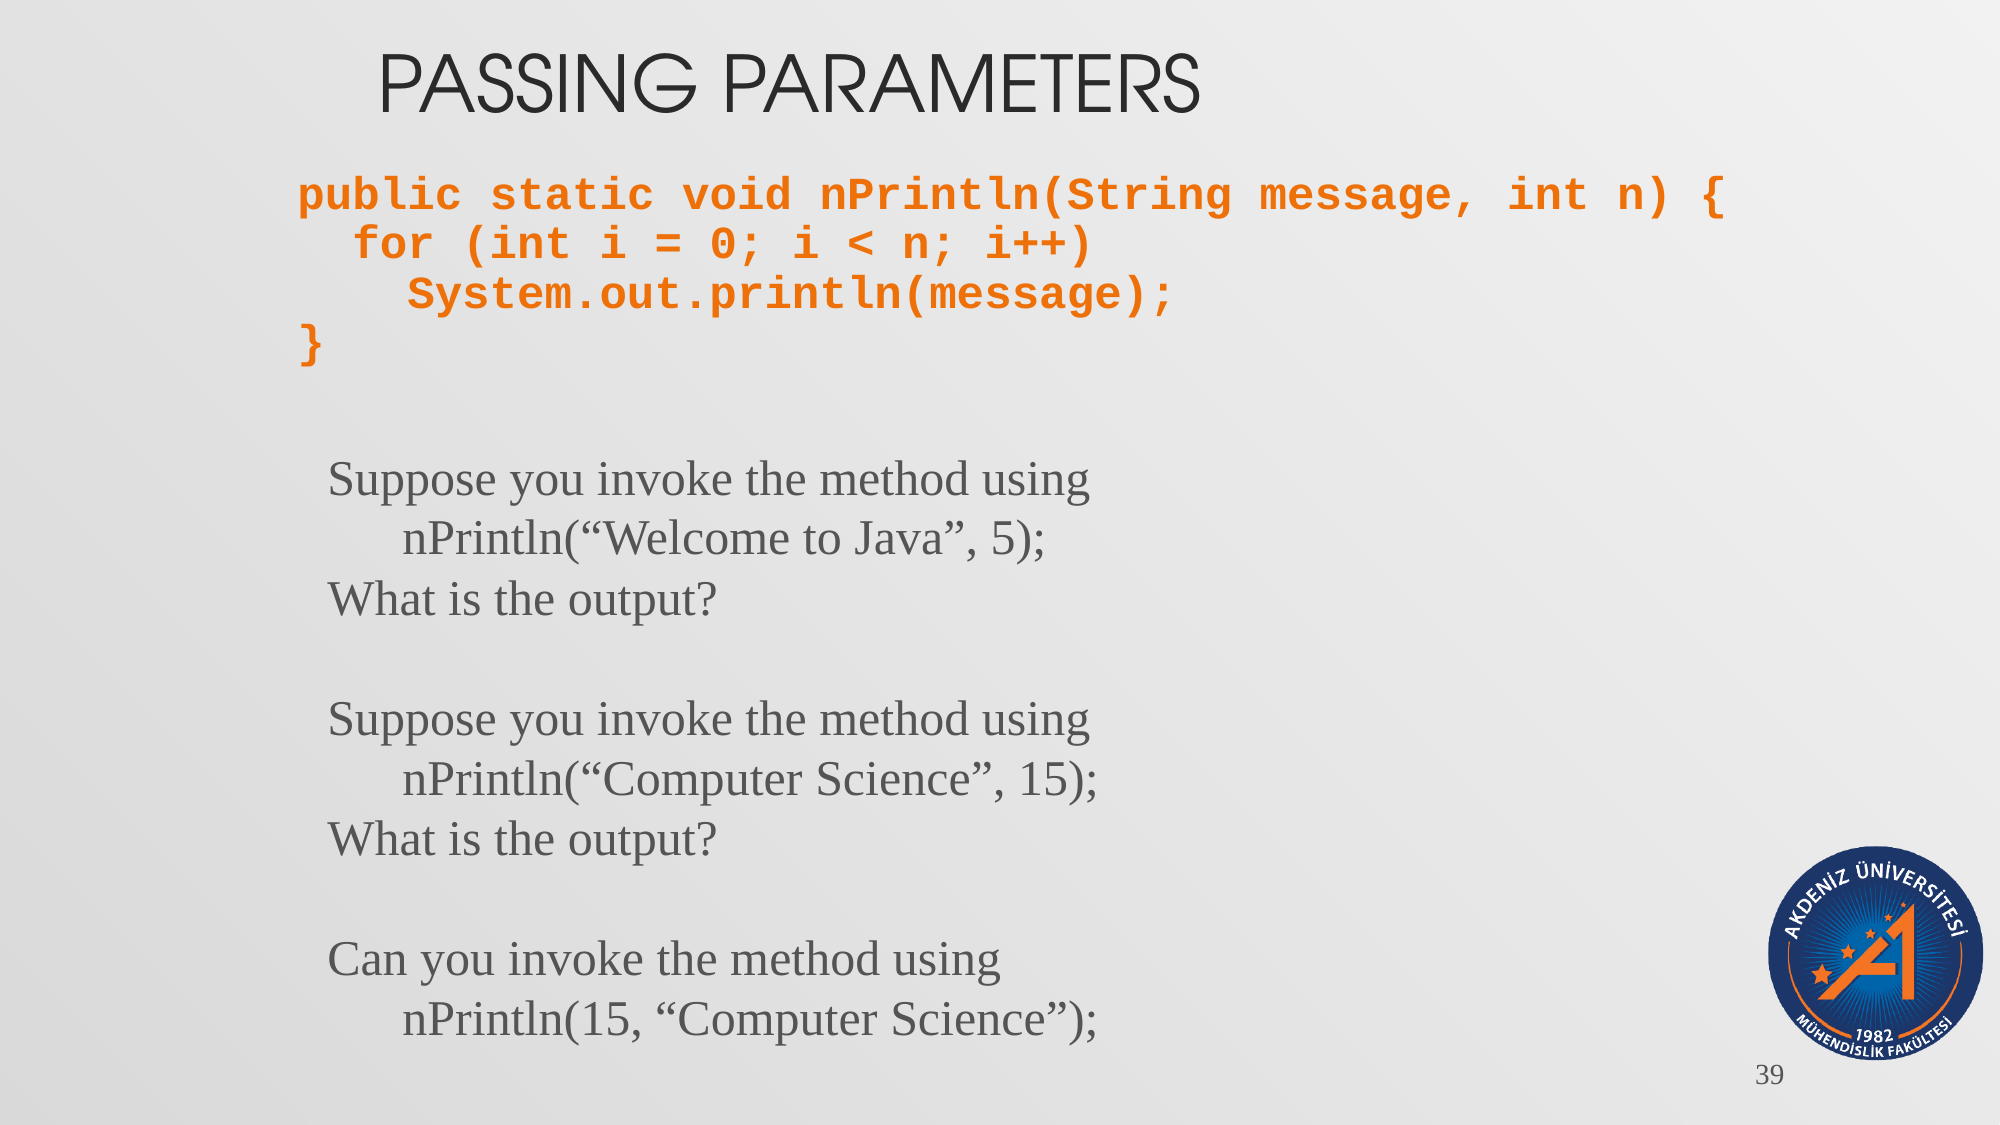

# Passing Parameters
public static void nPrintln(String message, int n) {
  for (int i = 0; i < n; i++)
    System.out.println(message);
}
Suppose you invoke the method using
nPrintln(“Welcome to Java”, 5);
What is the output?

Suppose you invoke the method using
nPrintln(“Computer Science”, 15);
What is the output?

Can you invoke the method using
nPrintln(15, “Computer Science”);
39